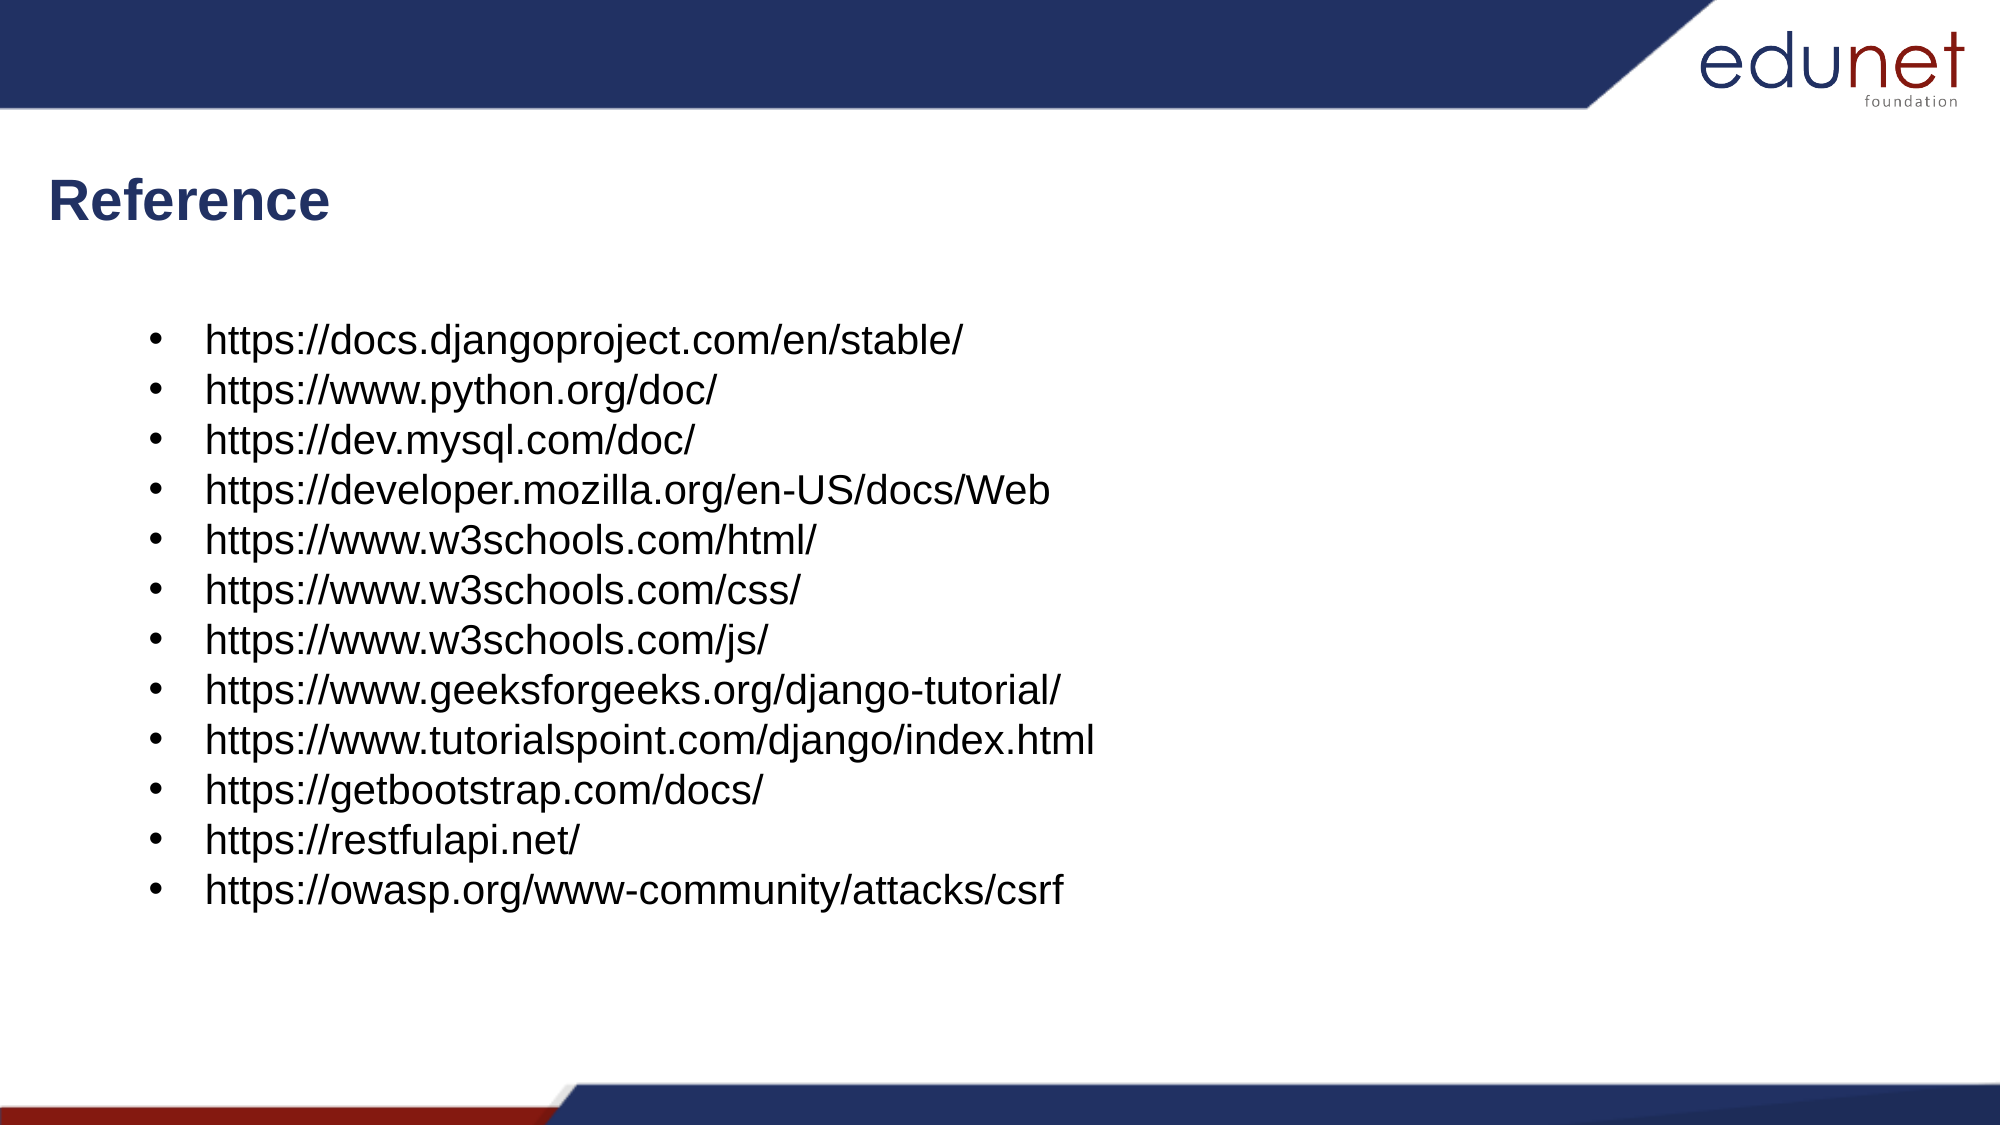

Reference
https://docs.djangoproject.com/en/stable/
https://www.python.org/doc/
https://dev.mysql.com/doc/
https://developer.mozilla.org/en-US/docs/Web
https://www.w3schools.com/html/
https://www.w3schools.com/css/
https://www.w3schools.com/js/
https://www.geeksforgeeks.org/django-tutorial/
https://www.tutorialspoint.com/django/index.html
https://getbootstrap.com/docs/
https://restfulapi.net/
https://owasp.org/www-community/attacks/csrf